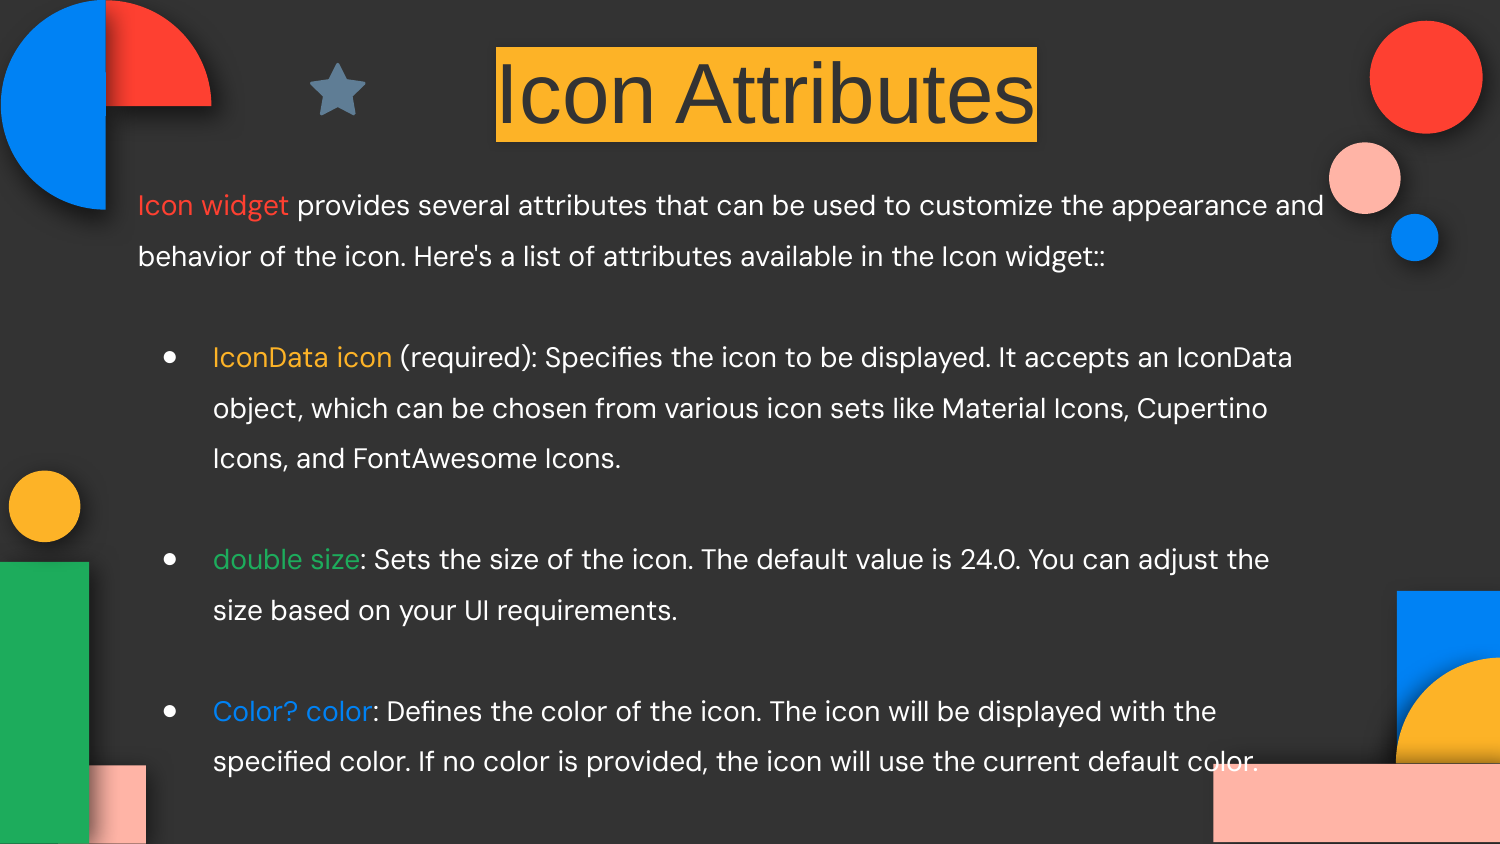

Icon Attributes

Icon widget provides several attributes that can be used to customize the appearance and behavior of the icon. Here's a list of attributes available in the Icon widget::

IconData icon (required): Specifies the icon to be displayed. It accepts an IconData object, which can be chosen from various icon sets like Material Icons, Cupertino Icons, and FontAwesome Icons.

double size: Sets the size of the icon. The default value is 24.0. You can adjust the size based on your UI requirements.

Color? color: Defines the color of the icon. The icon will be displayed with the specified color. If no color is provided, the icon will use the current default color.